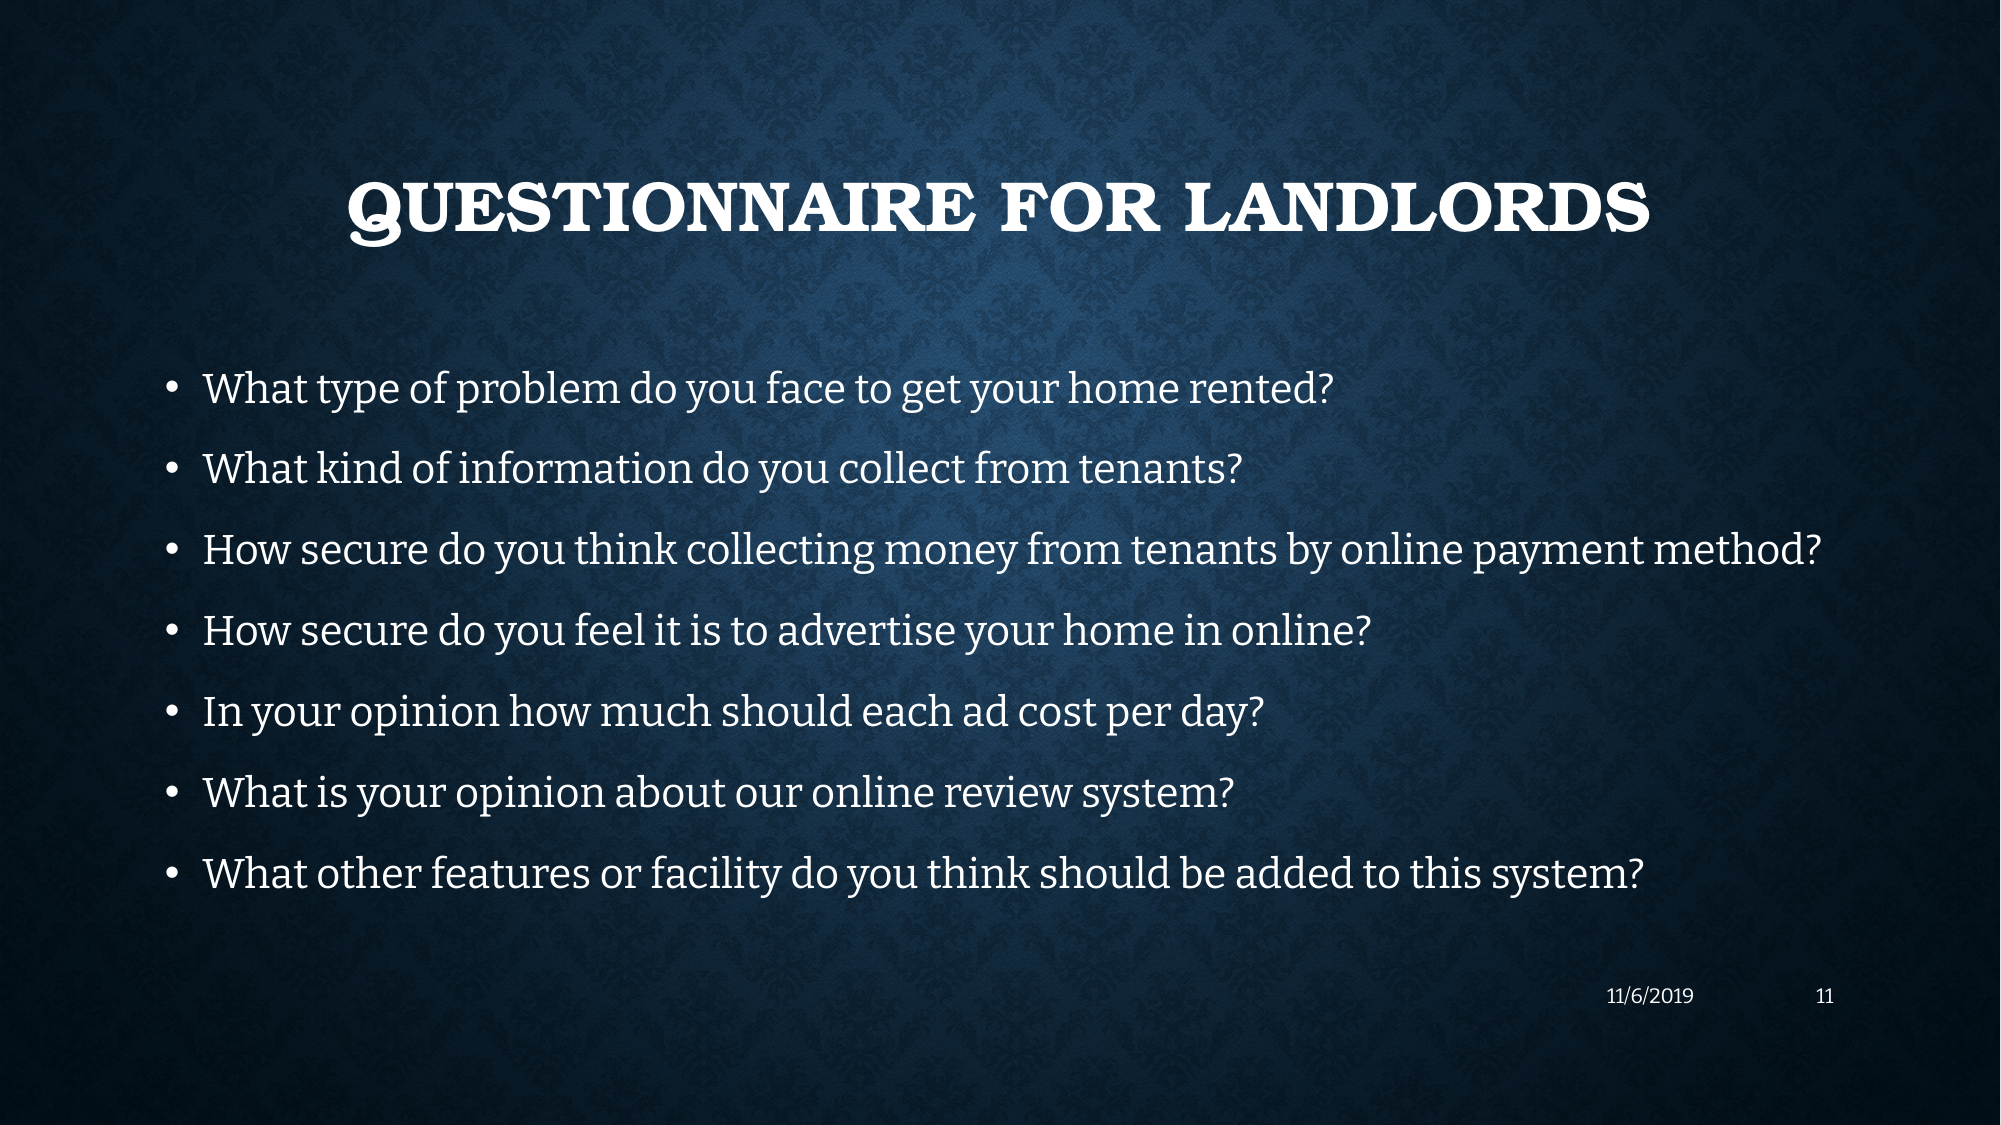

# Questionnaire For Landlords
What type of problem do you face to get your home rented?
What kind of information do you collect from tenants?
How secure do you think collecting money from tenants by online payment method?
How secure do you feel it is to advertise your home in online?
In your opinion how much should each ad cost per day?
What is your opinion about our online review system?
What other features or facility do you think should be added to this system?

11/6/2019
11